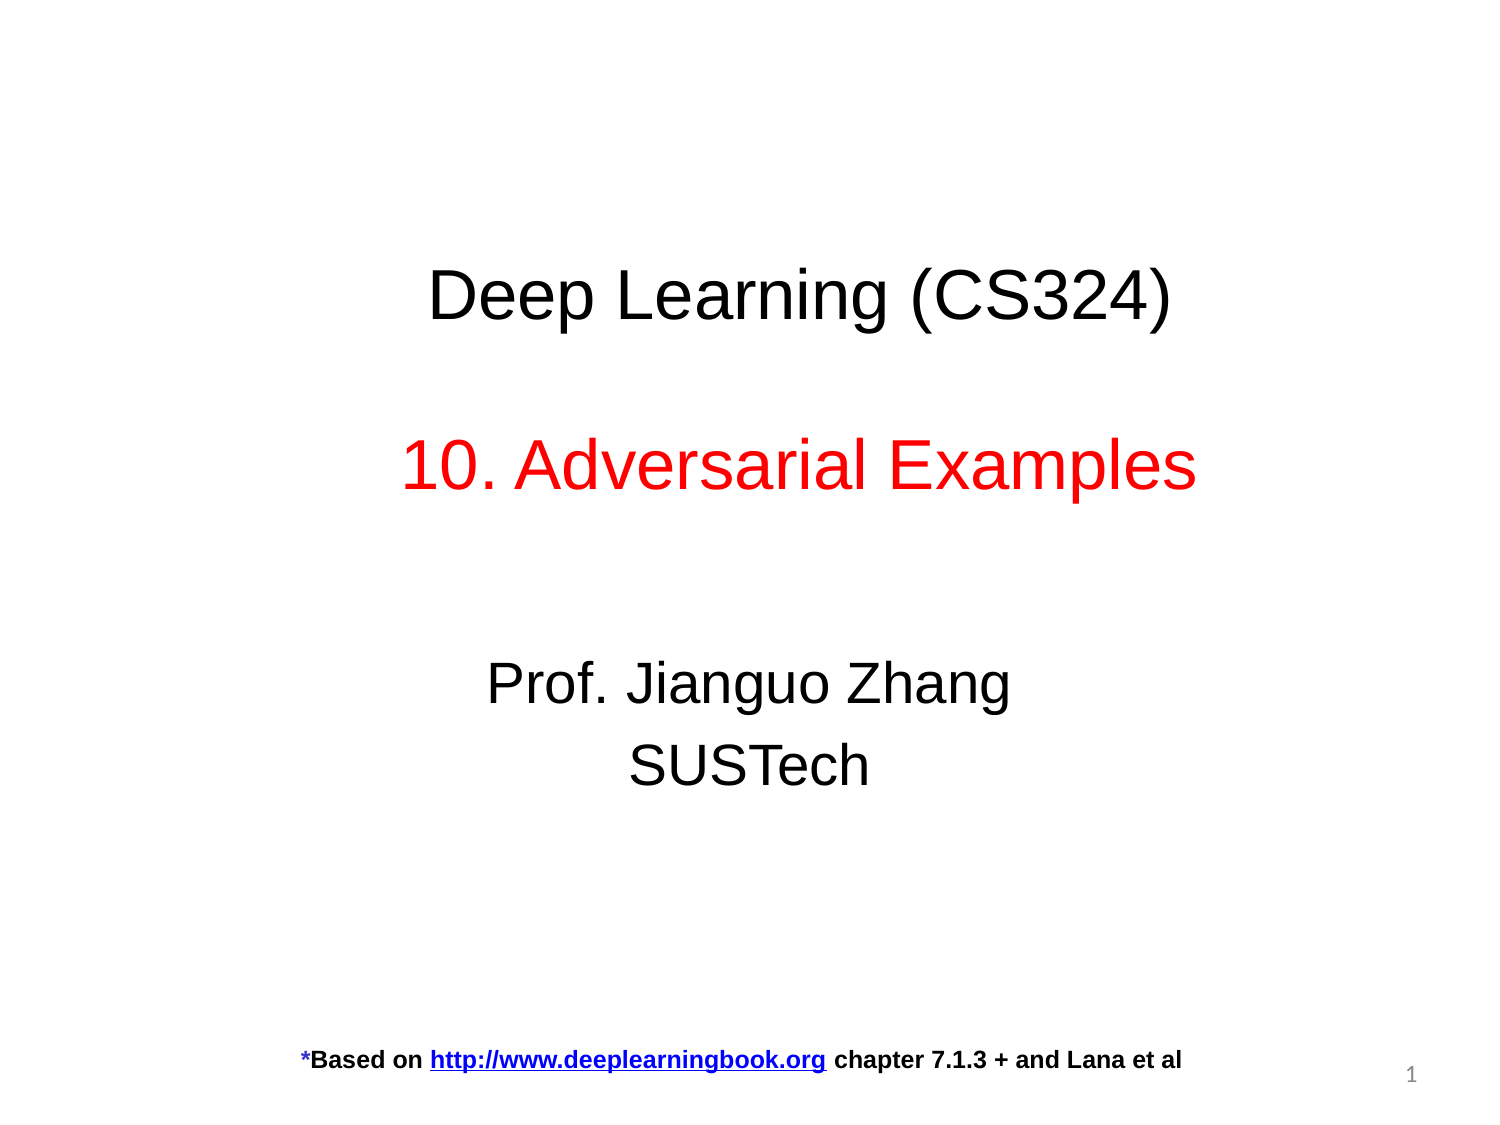

# Deep Learning (CS324)

10. Adversarial Examples
Prof. Jianguo Zhang
SUSTech
*Based on http://www.deeplearningbook.org chapter 7.1.3 + and Lana et al
1